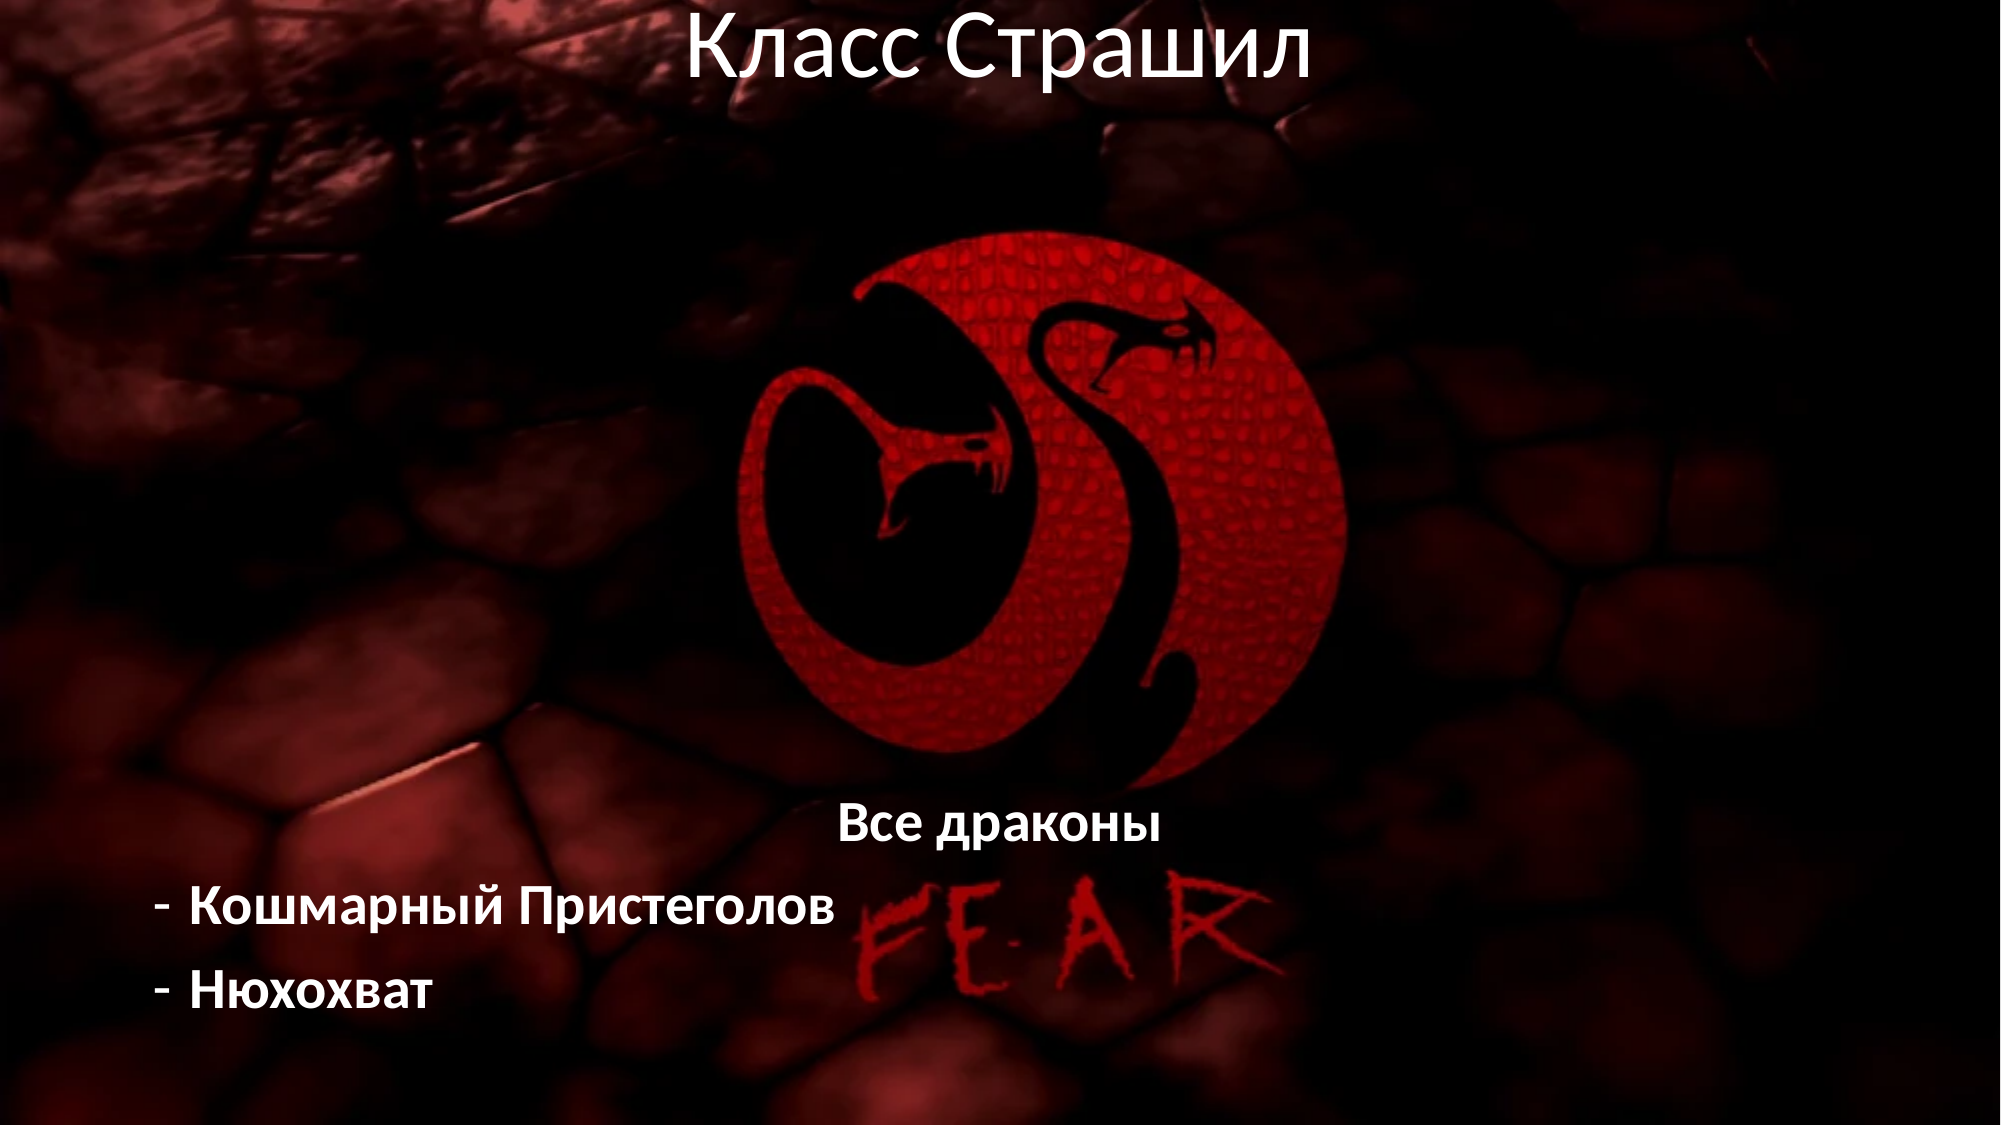

# Класс Страшил
Все драконы
Кошмарный Пристеголов
Нюхохват